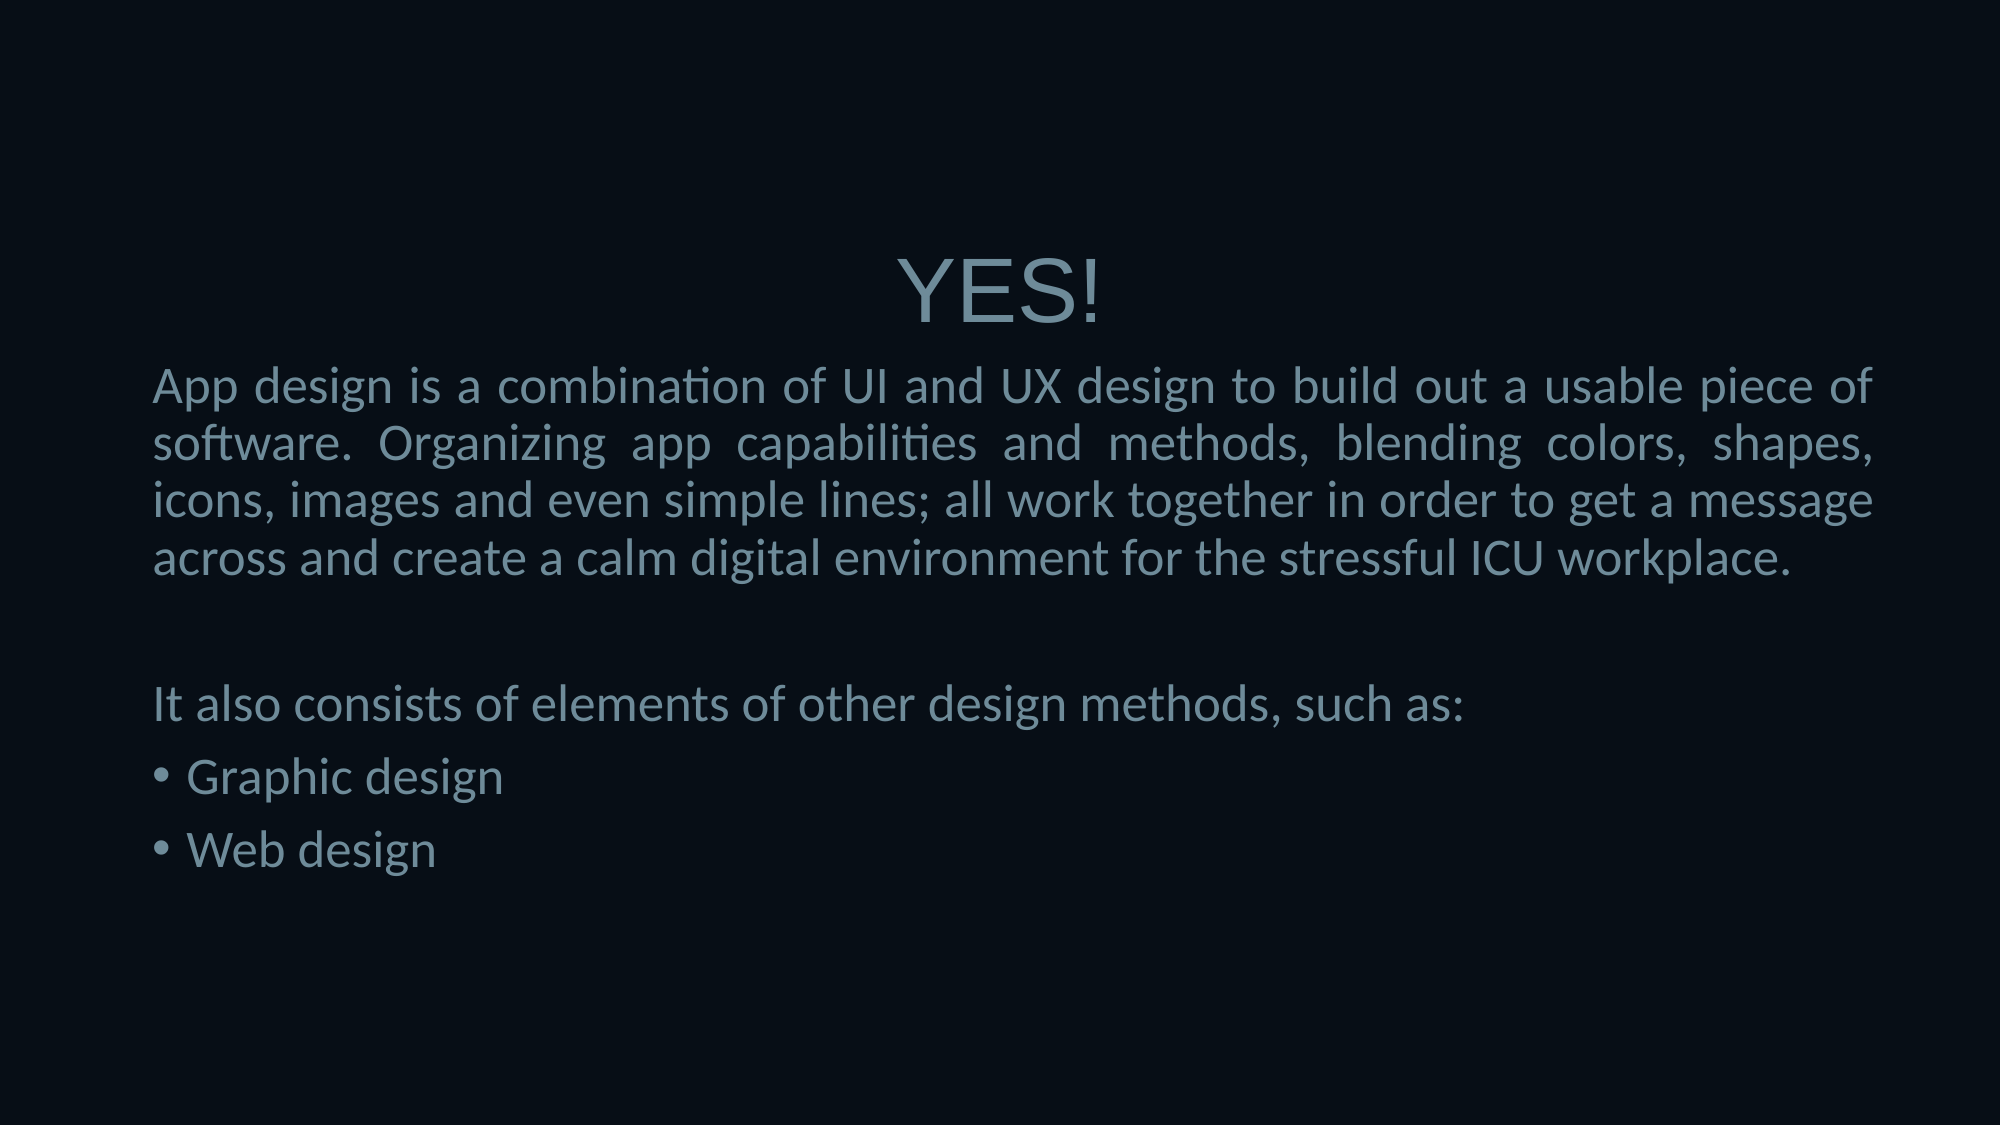

# YES!
App design is a combination of UI and UX design to build out a usable piece of software. Organizing app capabilities and methods, blending colors, shapes, icons, images and even simple lines; all work together in order to get a message across and create a calm digital environment for the stressful ICU workplace.

It also consists of elements of other design methods, such as:
Graphic design
Web design